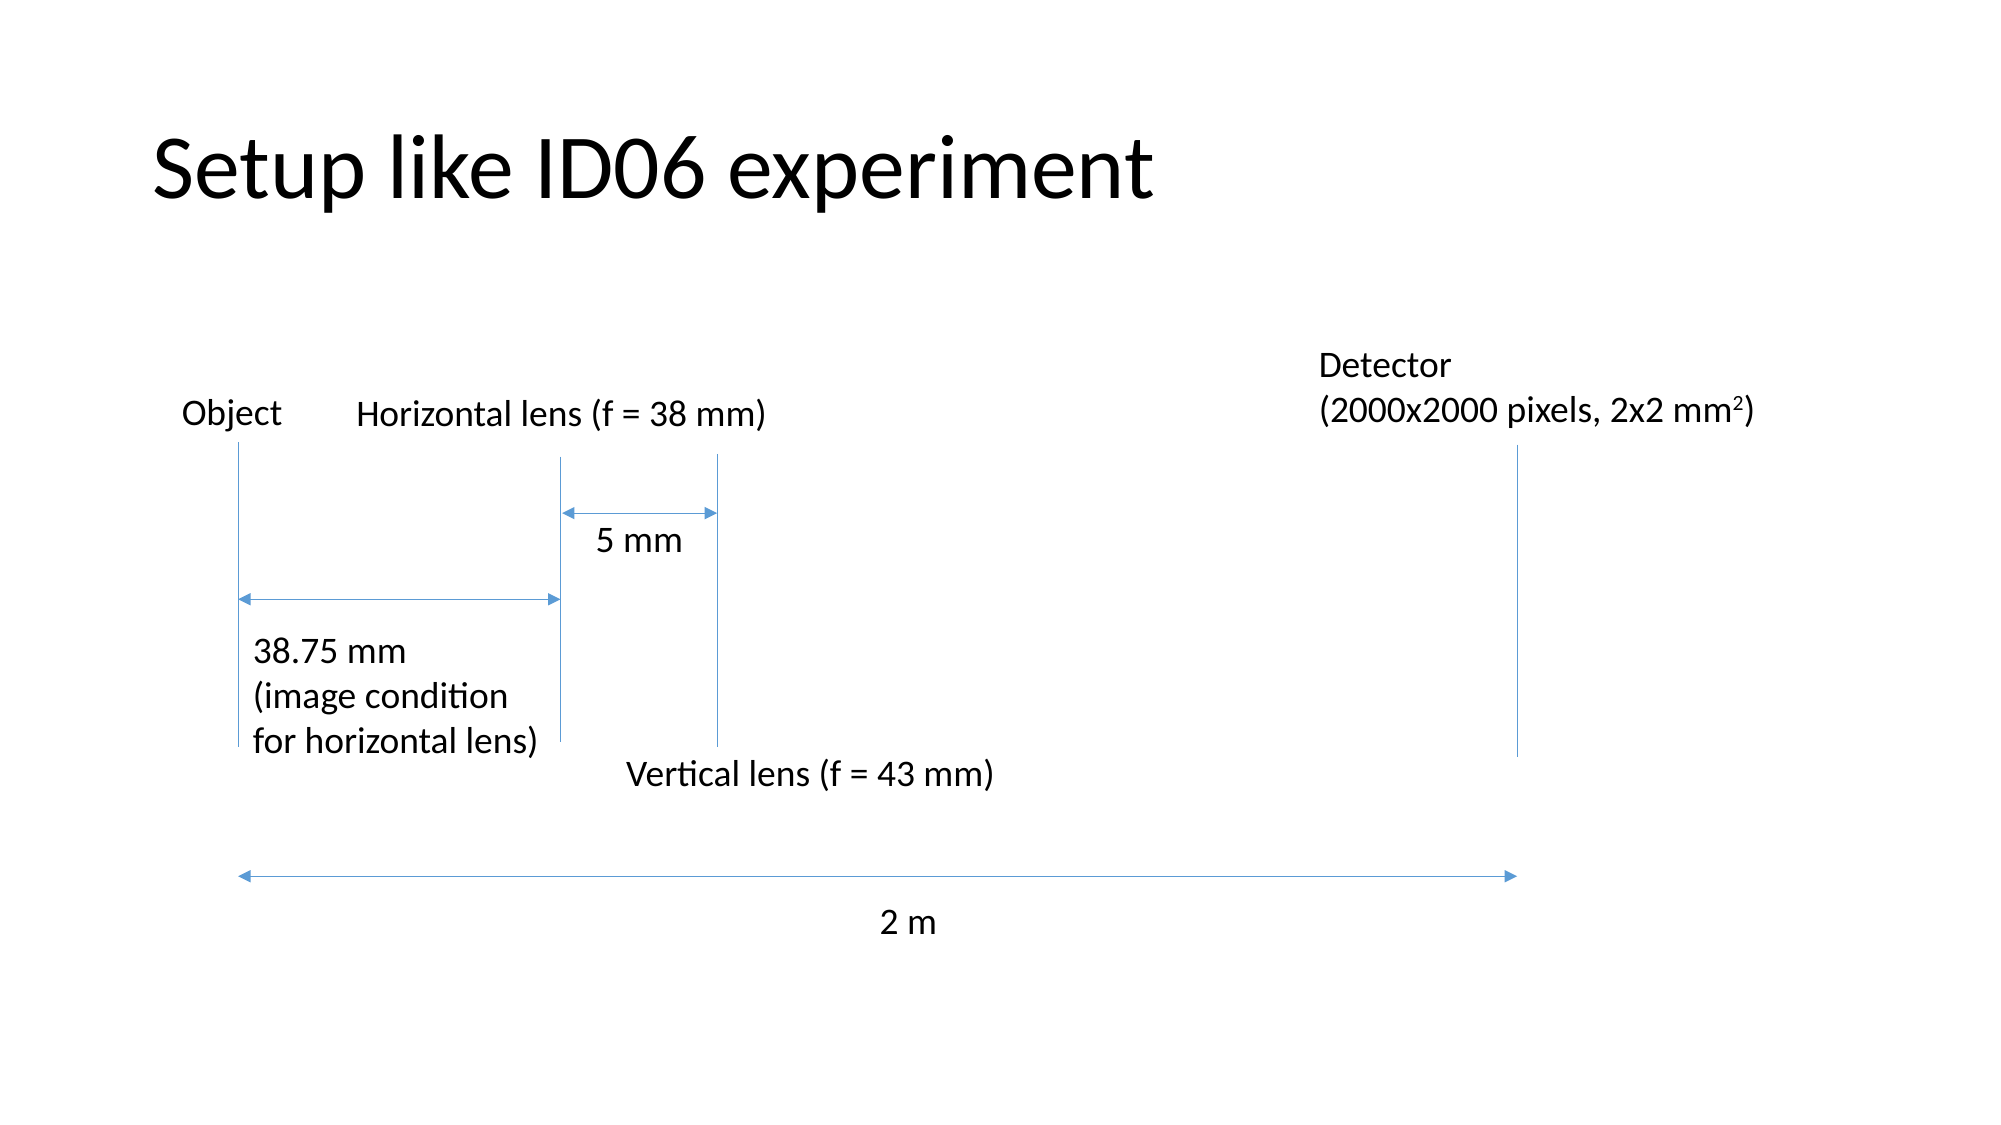

# Setup like ID06 experiment
Detector
(2000x2000 pixels, 2x2 mm2)
Object
Horizontal lens (f = 38 mm)
5 mm
38.75 mm
(image condition for horizontal lens)
Vertical lens (f = 43 mm)
2 m